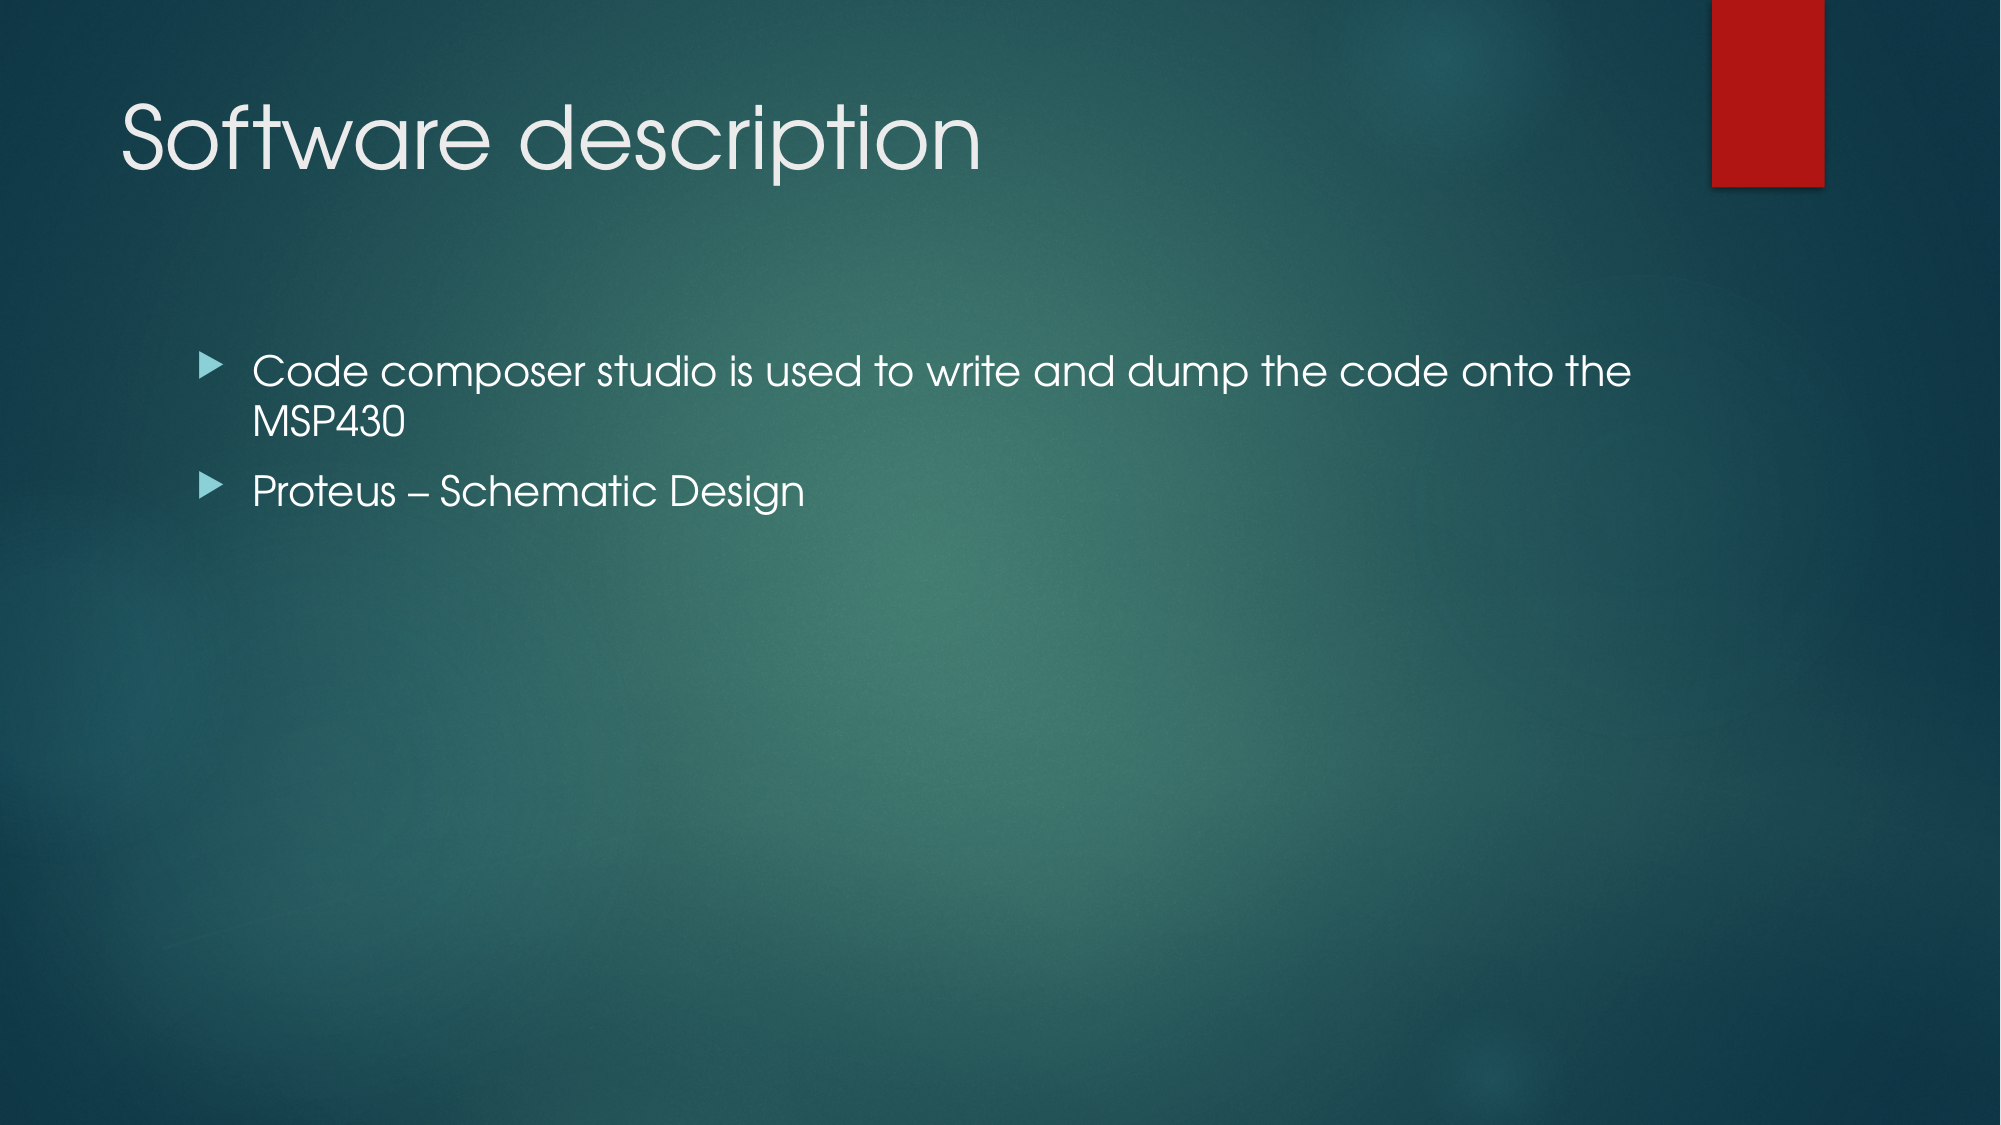

# Software description
Code composer studio is used to write and dump the code onto the MSP430
Proteus – Schematic Design